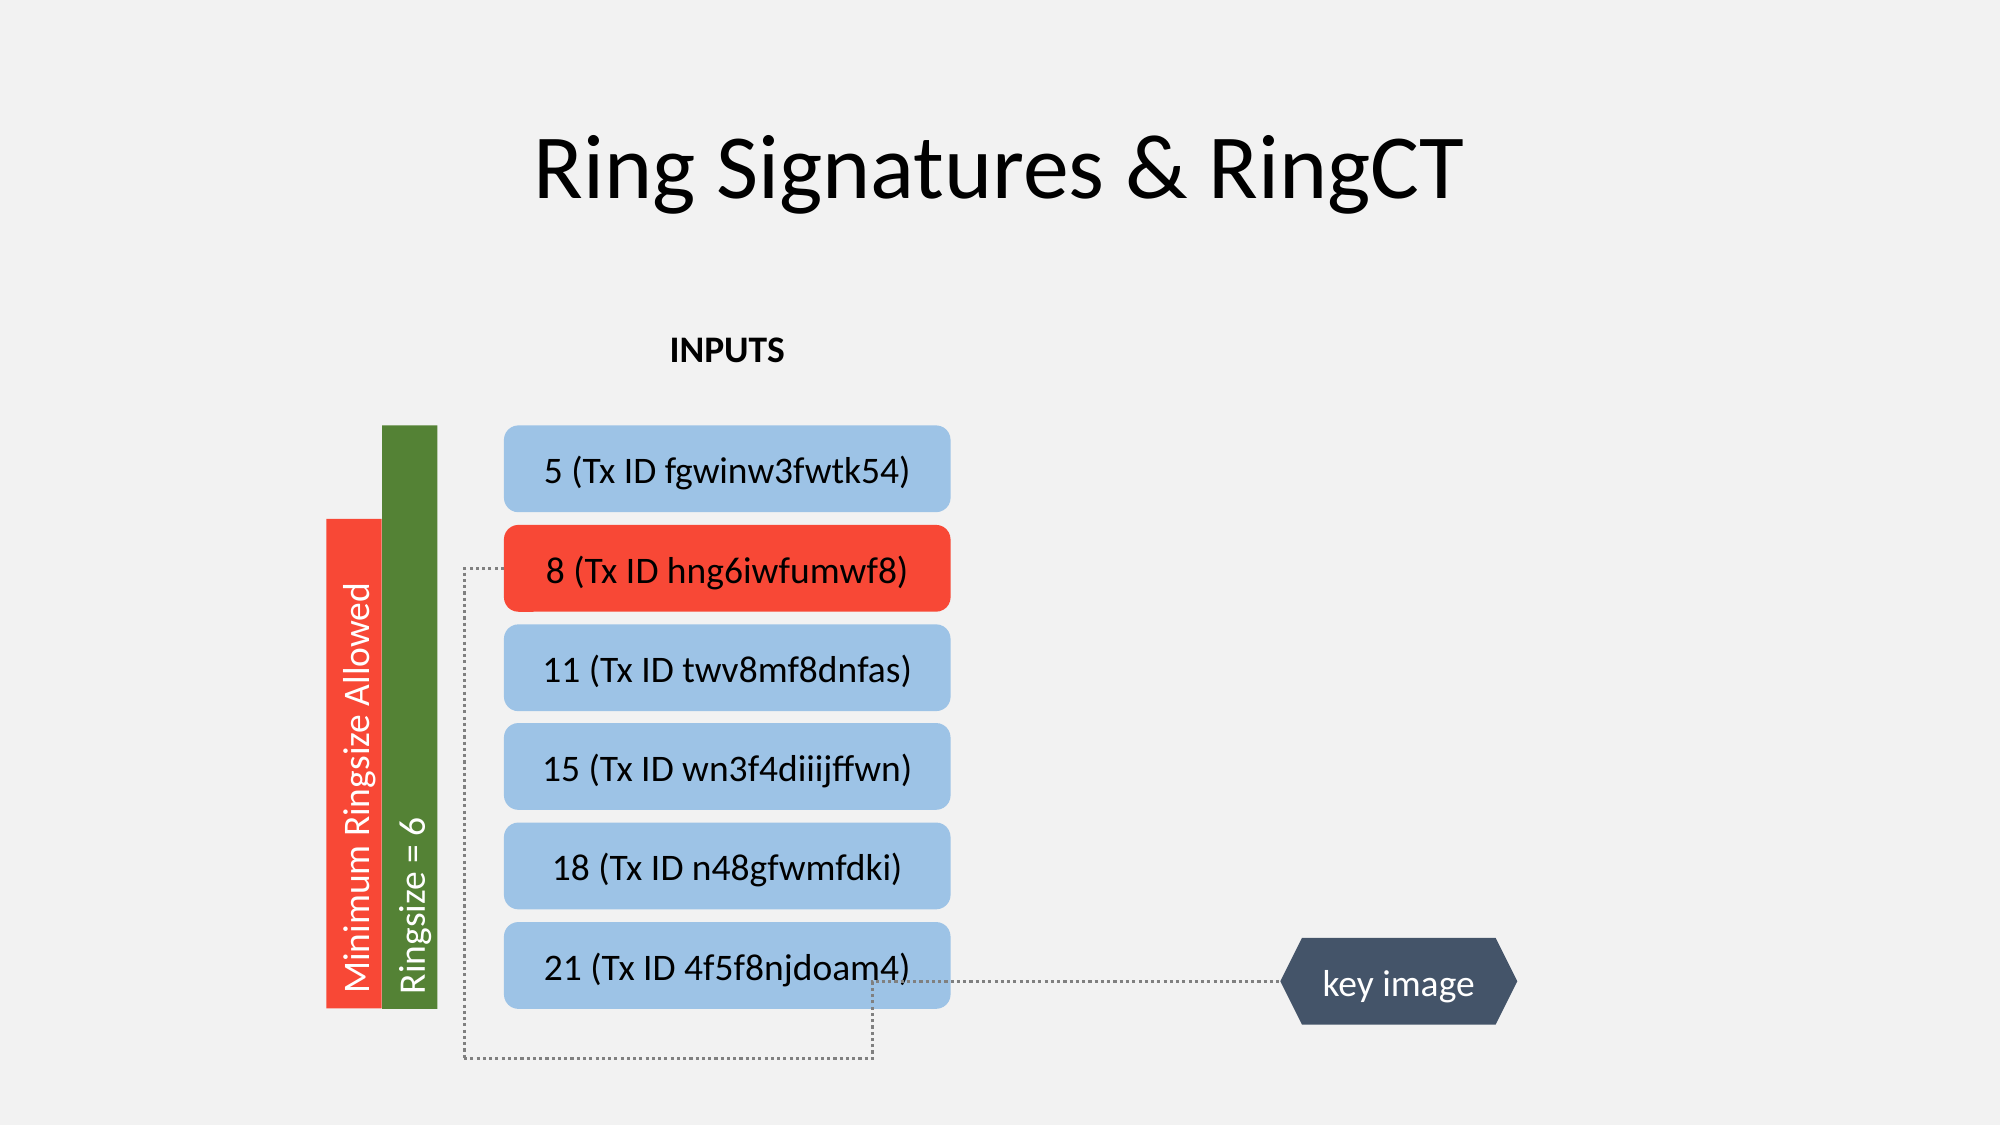

# Ring Signatures & RingCT
INPUTS
5 (Tx ID fgwinw3fwtk54)
8 (Tx ID hng6iwfumwf8)
11 (Tx ID twv8mf8dnfas)
Ringsize = 6
15 (Tx ID wn3f4diiijffwn)
Minimum Ringsize Allowed
18 (Tx ID n48gfwmfdki)
21 (Tx ID 4f5f8njdoam4)
key image